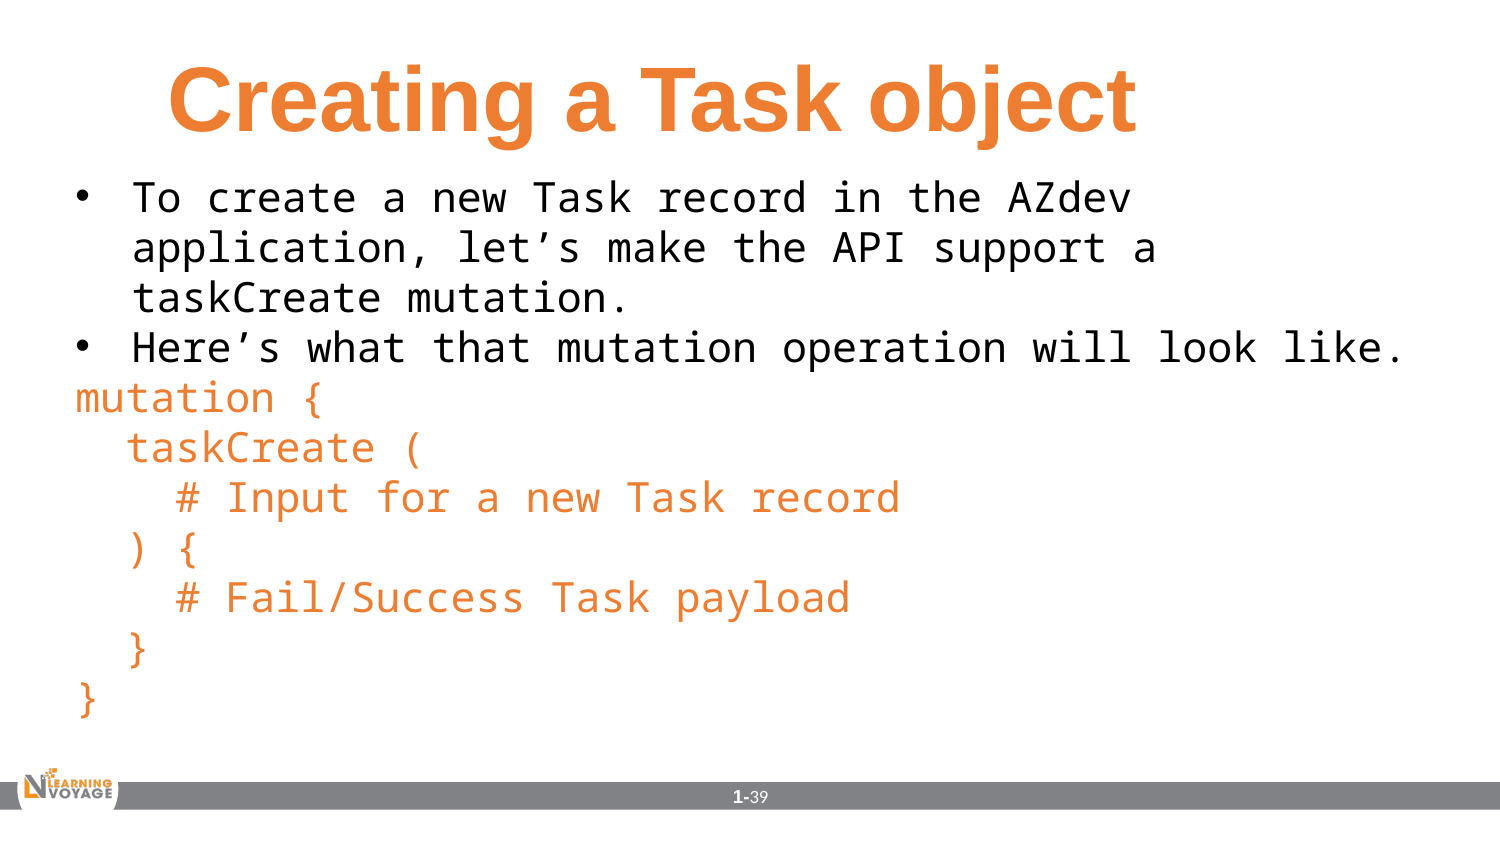

Creating a Task object
To create a new Task record in the AZdev application, let’s make the API support a taskCreate mutation.
Here’s what that mutation operation will look like.
mutation {
  taskCreate (
    # Input for a new Task record
  ) {
    # Fail/Success Task payload
  }
}
1-39